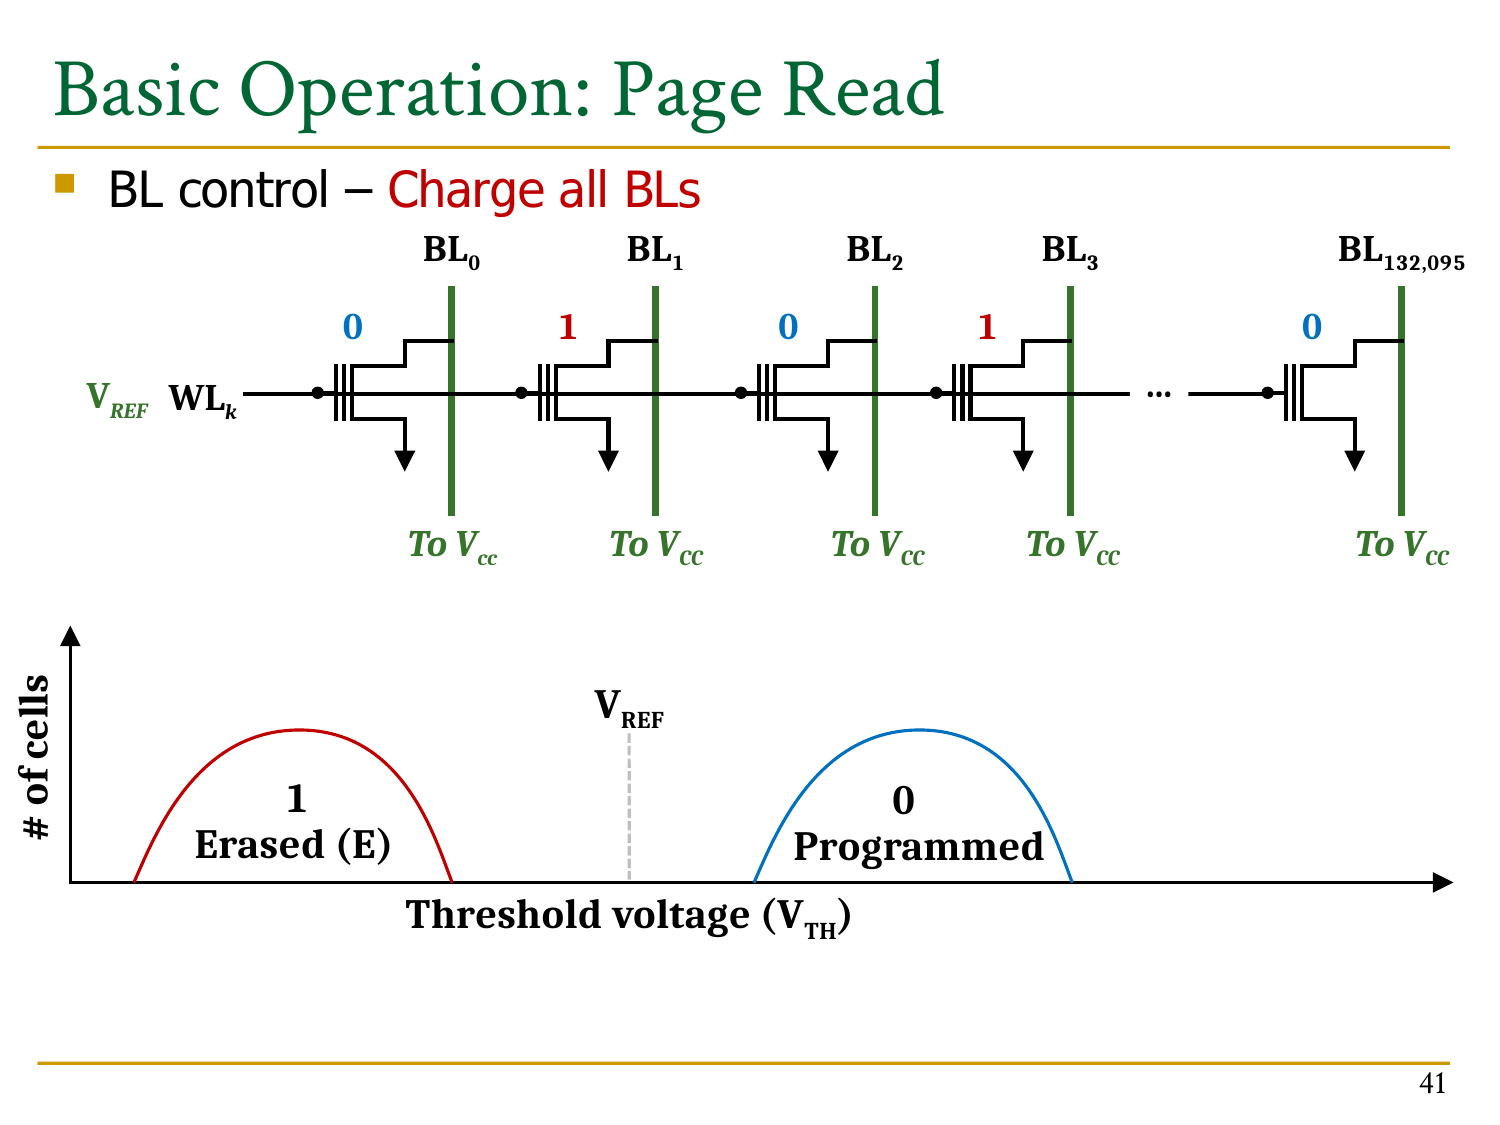

# Basic Operation: Page Read
BL control – Charge all BLs
BL0
BL1
BL2
BL3
BL132,095
0
1
0
1
0
…
VREF
WLk
To Vcc
To VCC
To VCC
To VCC
To VCC
VREF

# of cells
1
0
Erased (E)
Programmed
Threshold voltage (VTH)
41